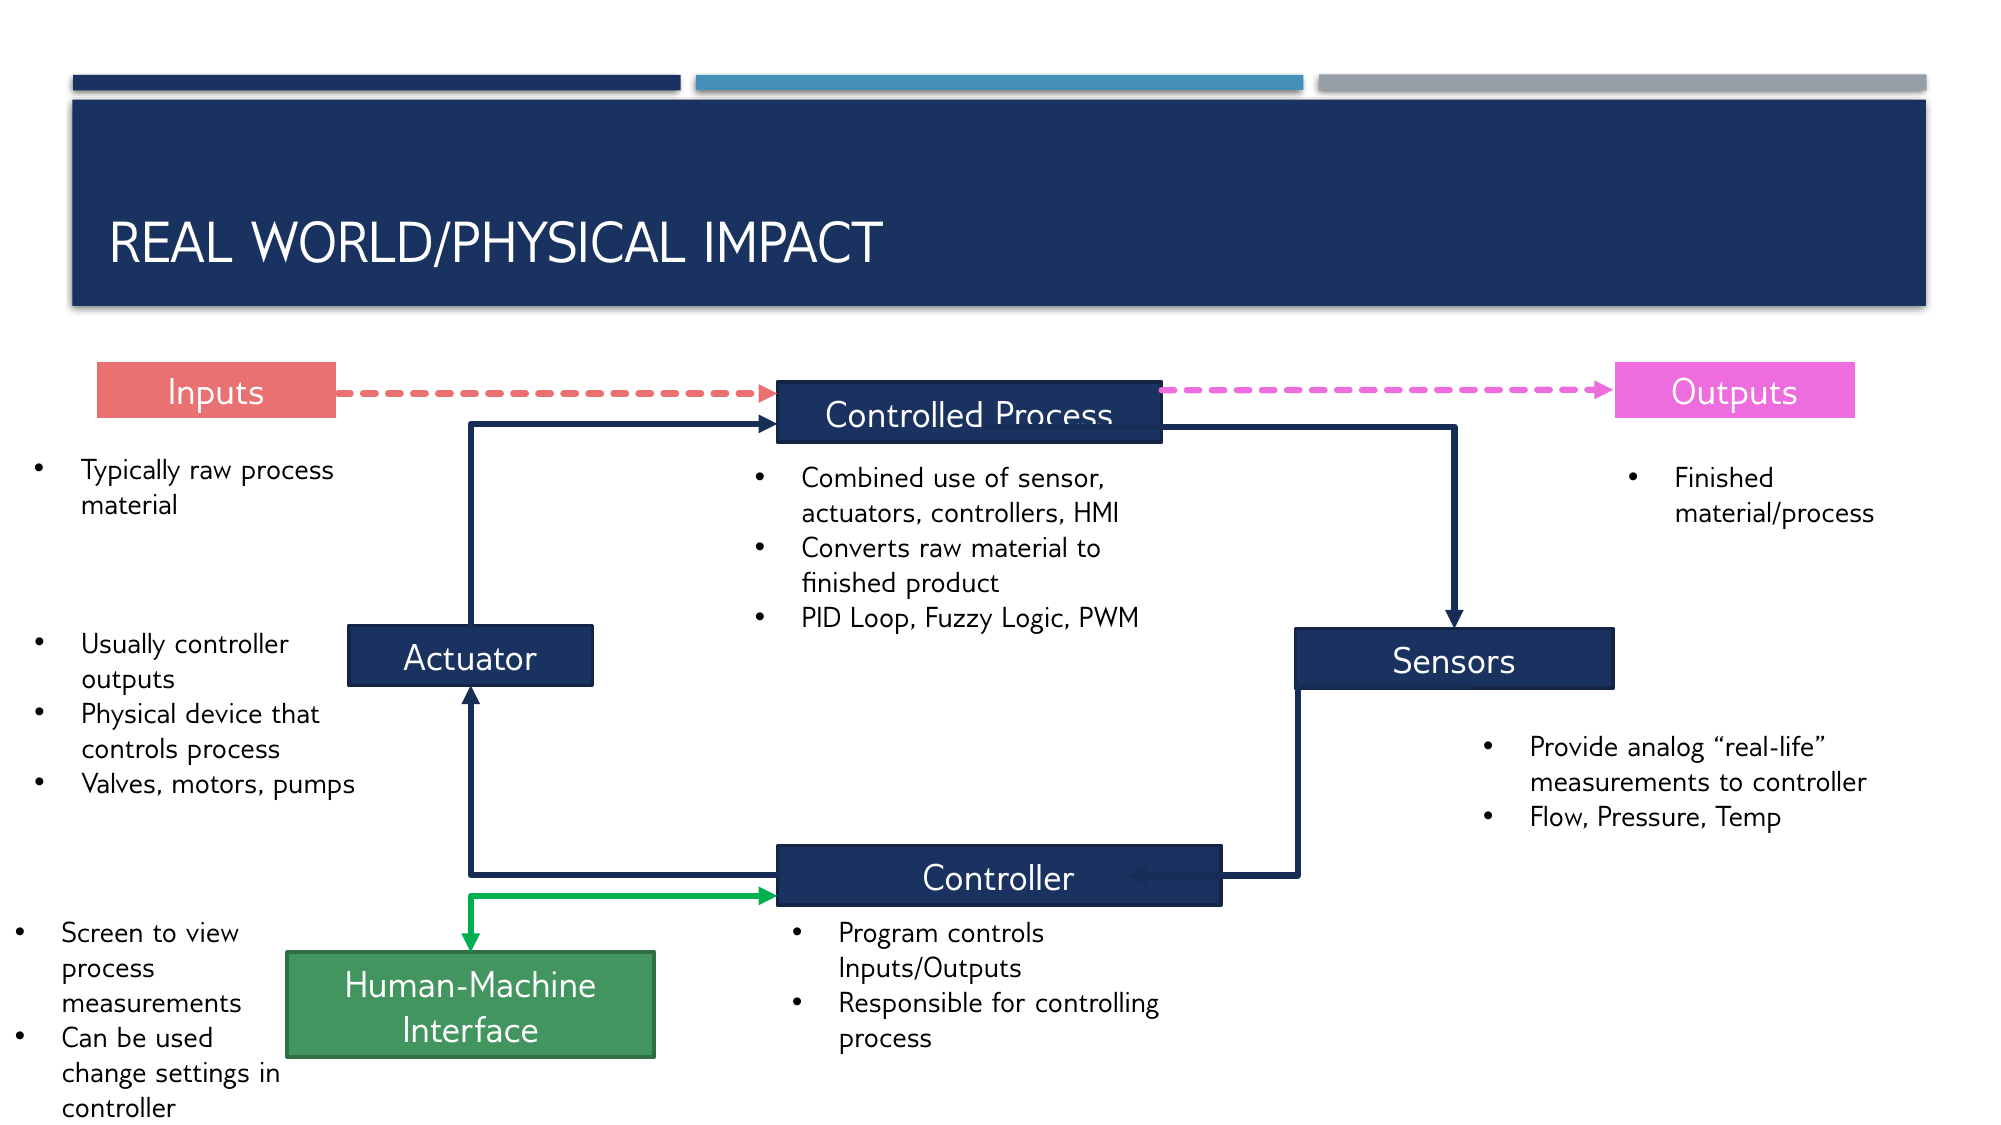

# Real World/physical impact
Inputs
Outputs
Controlled Process
Typically raw process material
Combined use of sensor, actuators, controllers, HMI
Converts raw material to finished product
PID Loop, Fuzzy Logic, PWM
Finished material/process

Usually controller outputs
Physical device that controls process
Valves, motors, pumps
Actuator
Sensors
Provide analog “real-life” measurements to controller
Flow, Pressure, Temp
Controller
Screen to view process measurements
Can be used change settings in controller
Program controls Inputs/Outputs
Responsible for controlling process

Human-Machine Interface